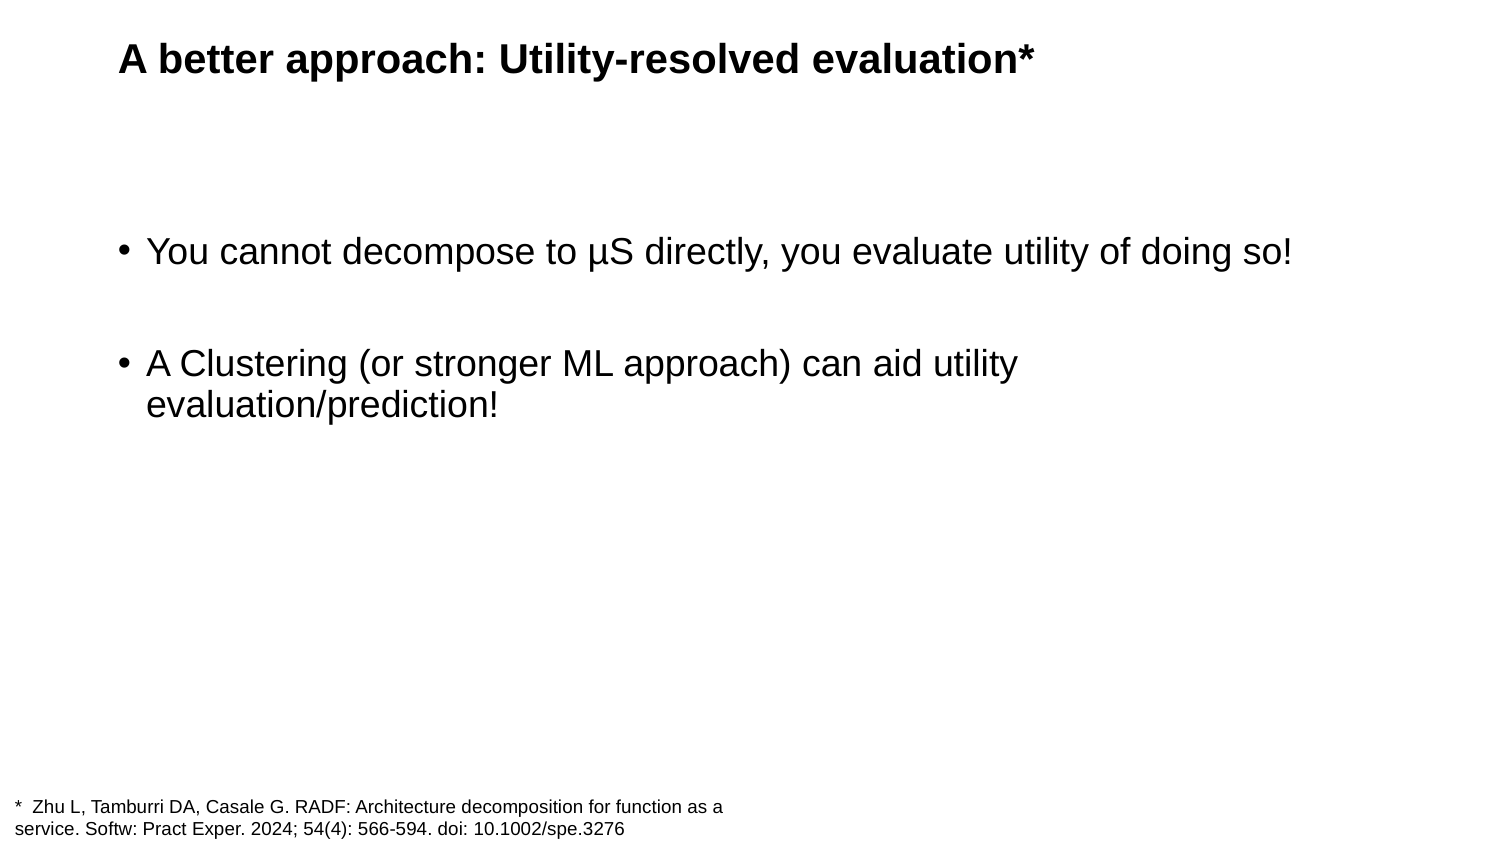

# A better approach: Utility-resolved evaluation*
You cannot decompose to µS directly, you evaluate utility of doing so!

A Clustering (or stronger ML approach) can aid utility evaluation/prediction!
*  Zhu L, Tamburri DA, Casale G. RADF: Architecture decomposition for function as a service. Softw: Pract Exper. 2024; 54(4): 566-594. doi: 10.1002/spe.3276